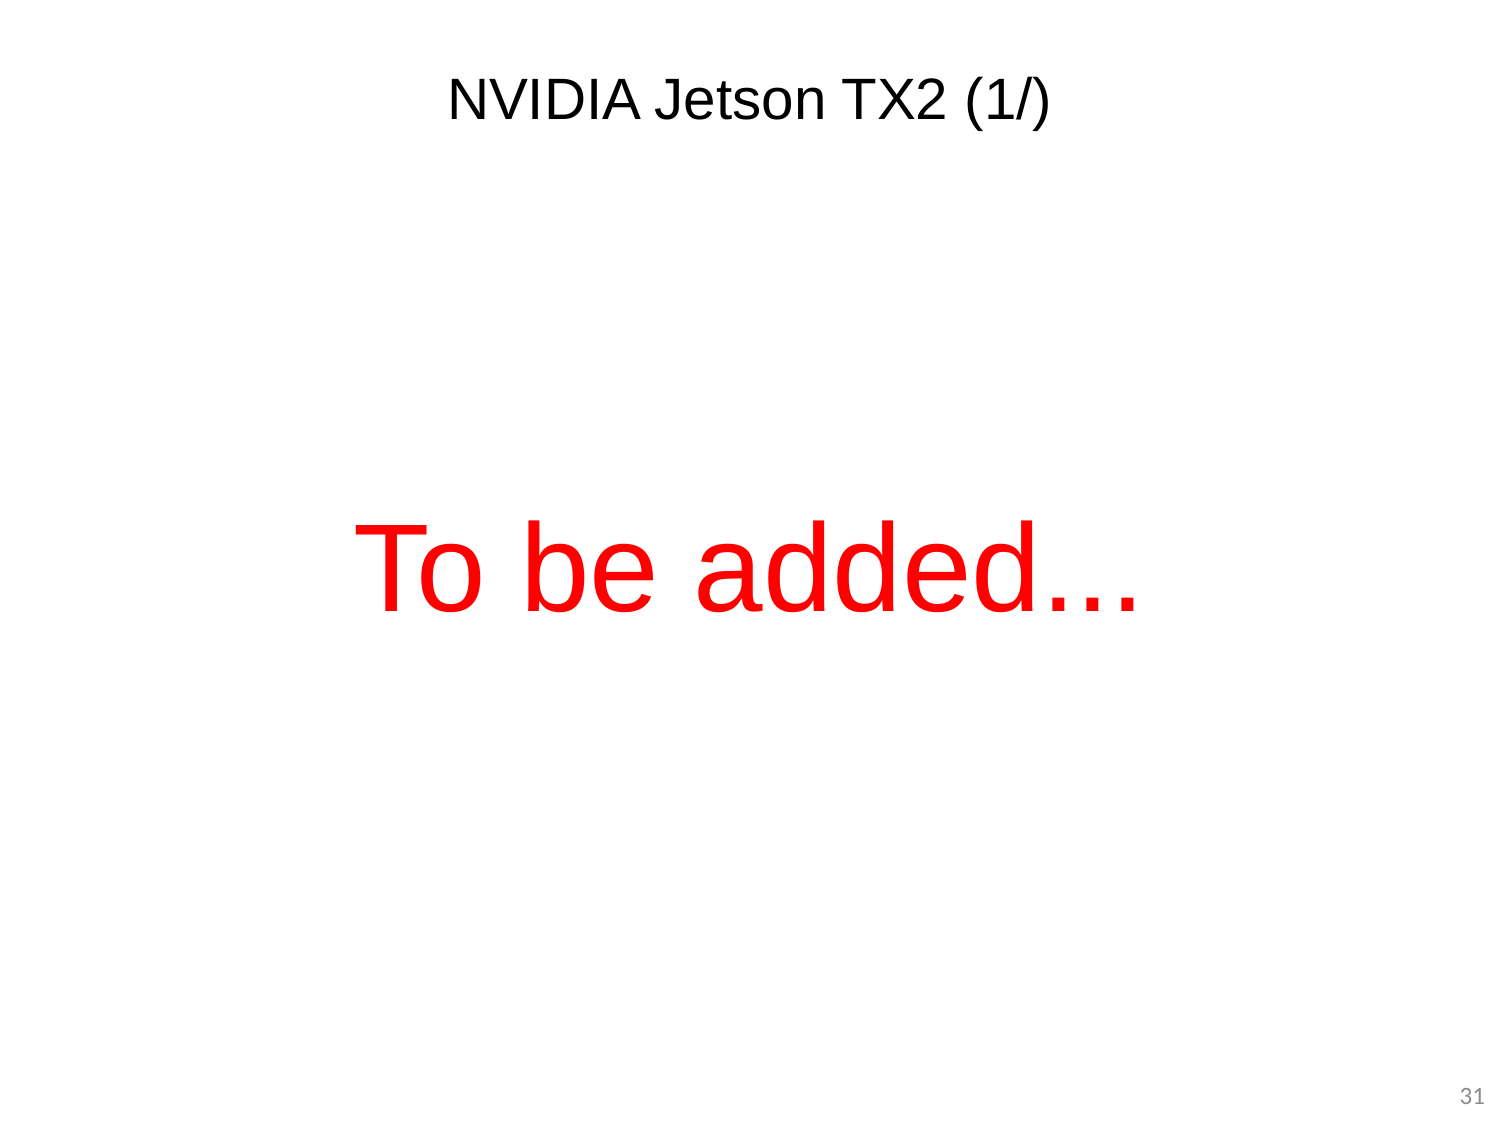

# NVIDIA Jetson TX2 (1/)
To be added...
31